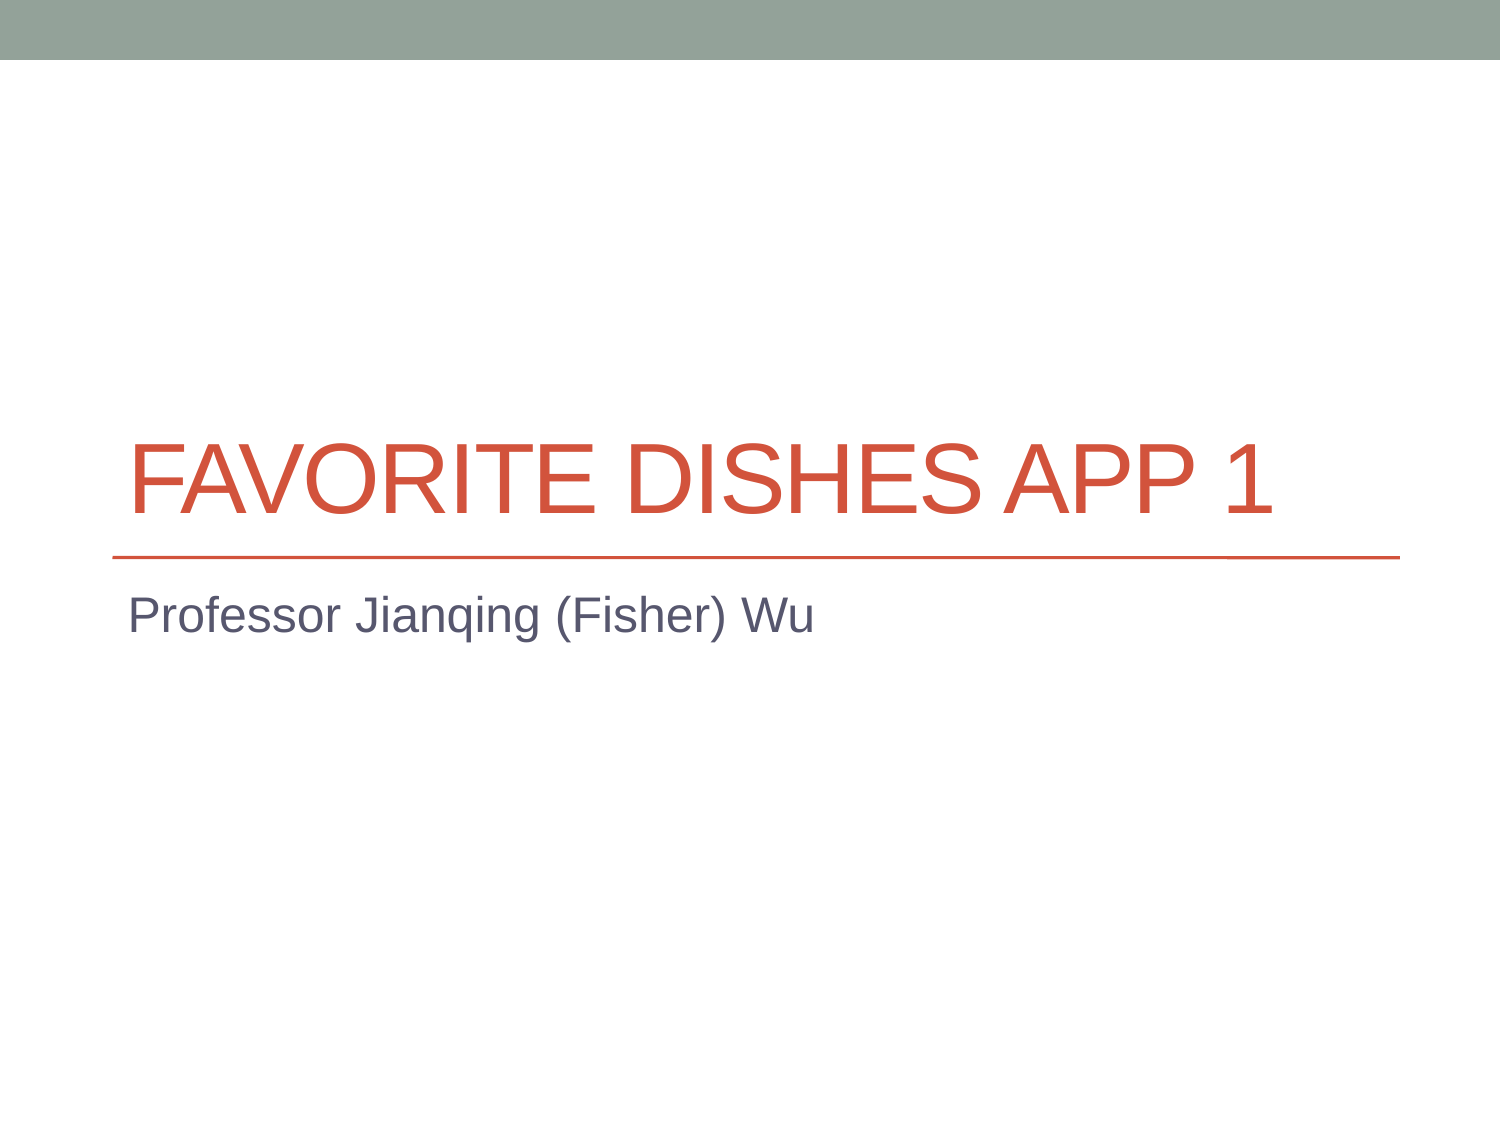

# Favorite Dishes App 1
Professor Jianqing (Fisher) Wu